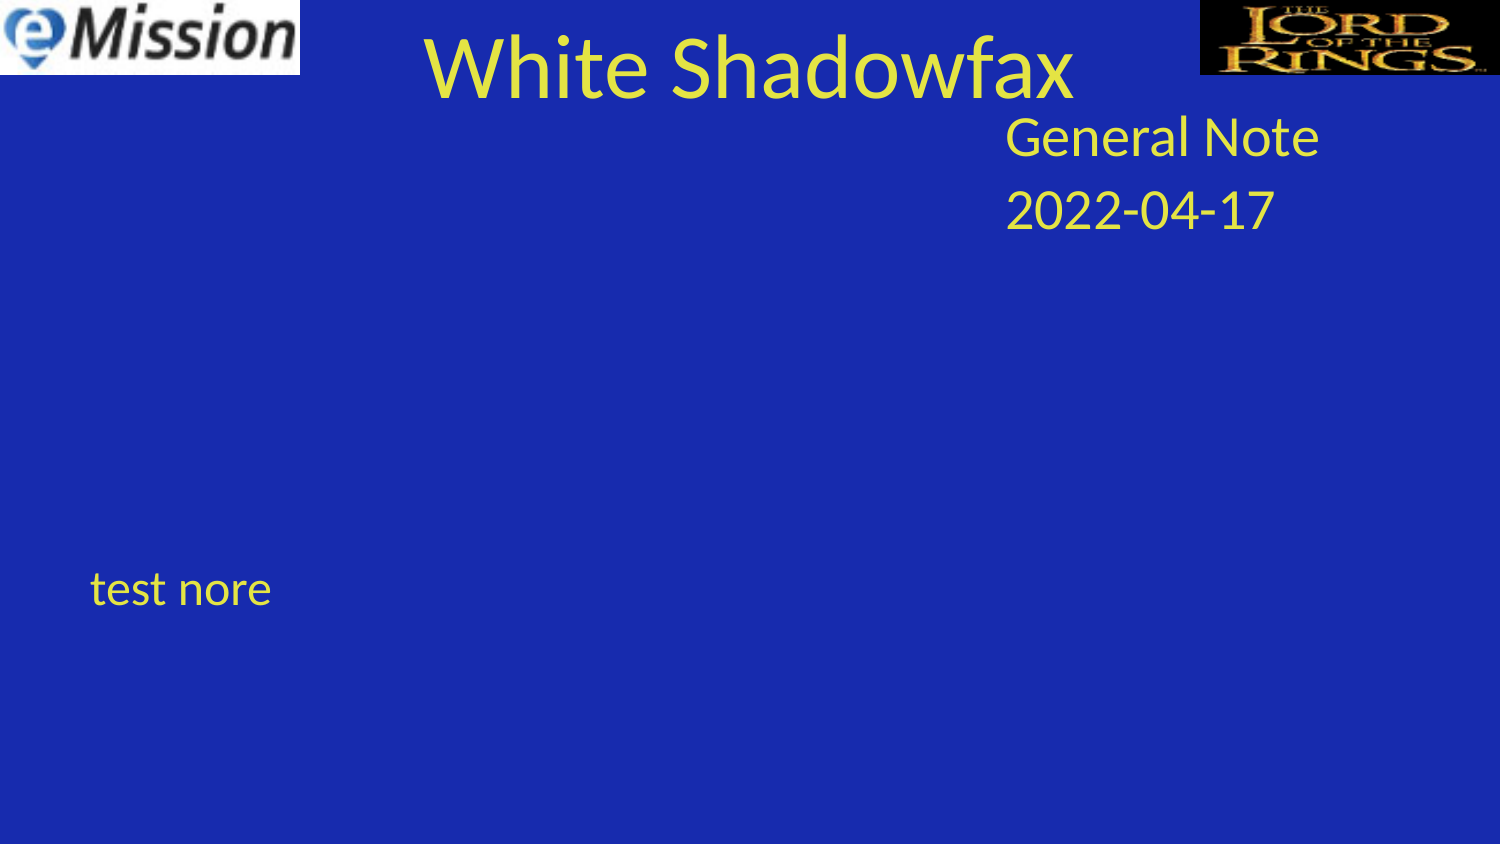

White Shadowfax
| General Note |
| --- |
| 2022-04-17 |
test nore